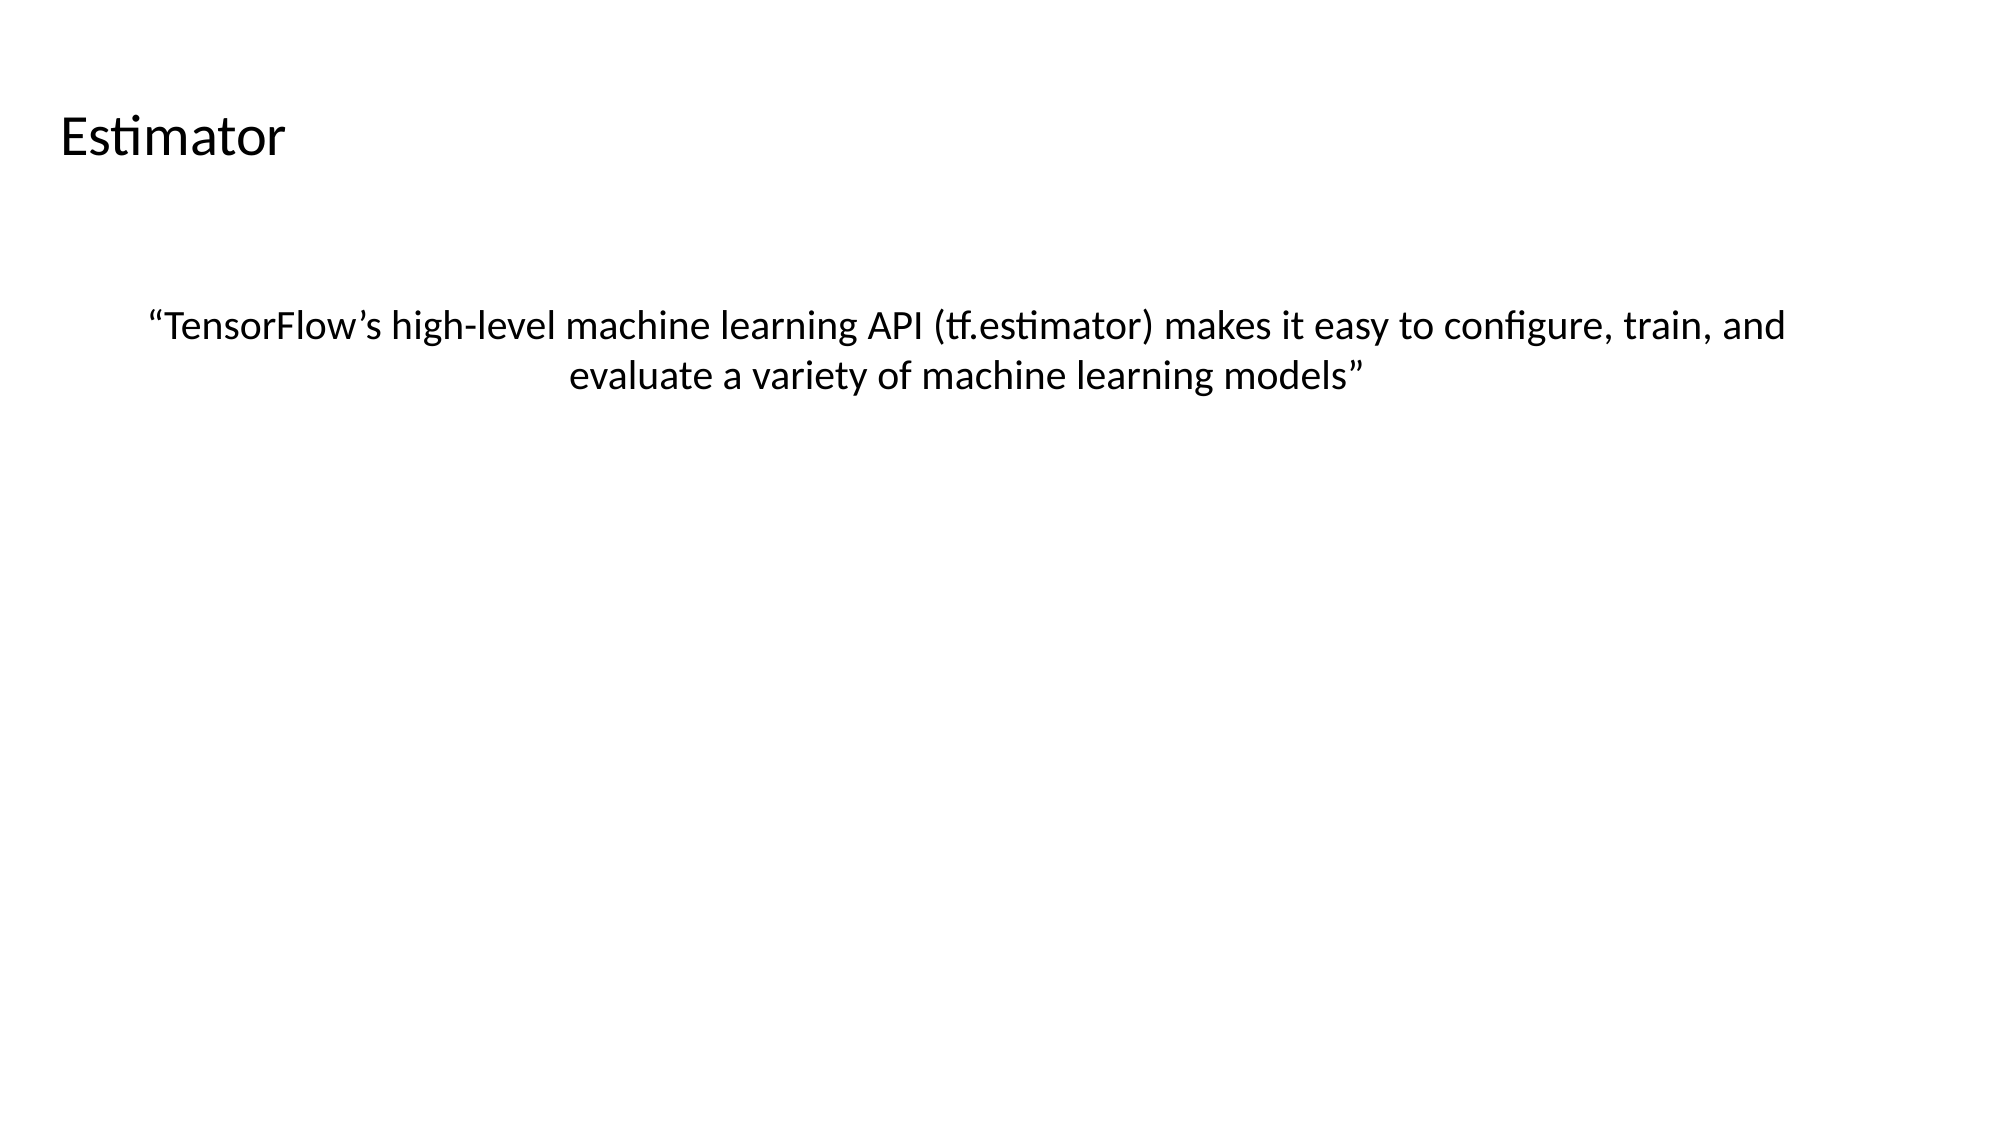

Estimator
“TensorFlow’s high-level machine learning API (tf.estimator) makes it easy to configure, train, and evaluate a variety of machine learning models”